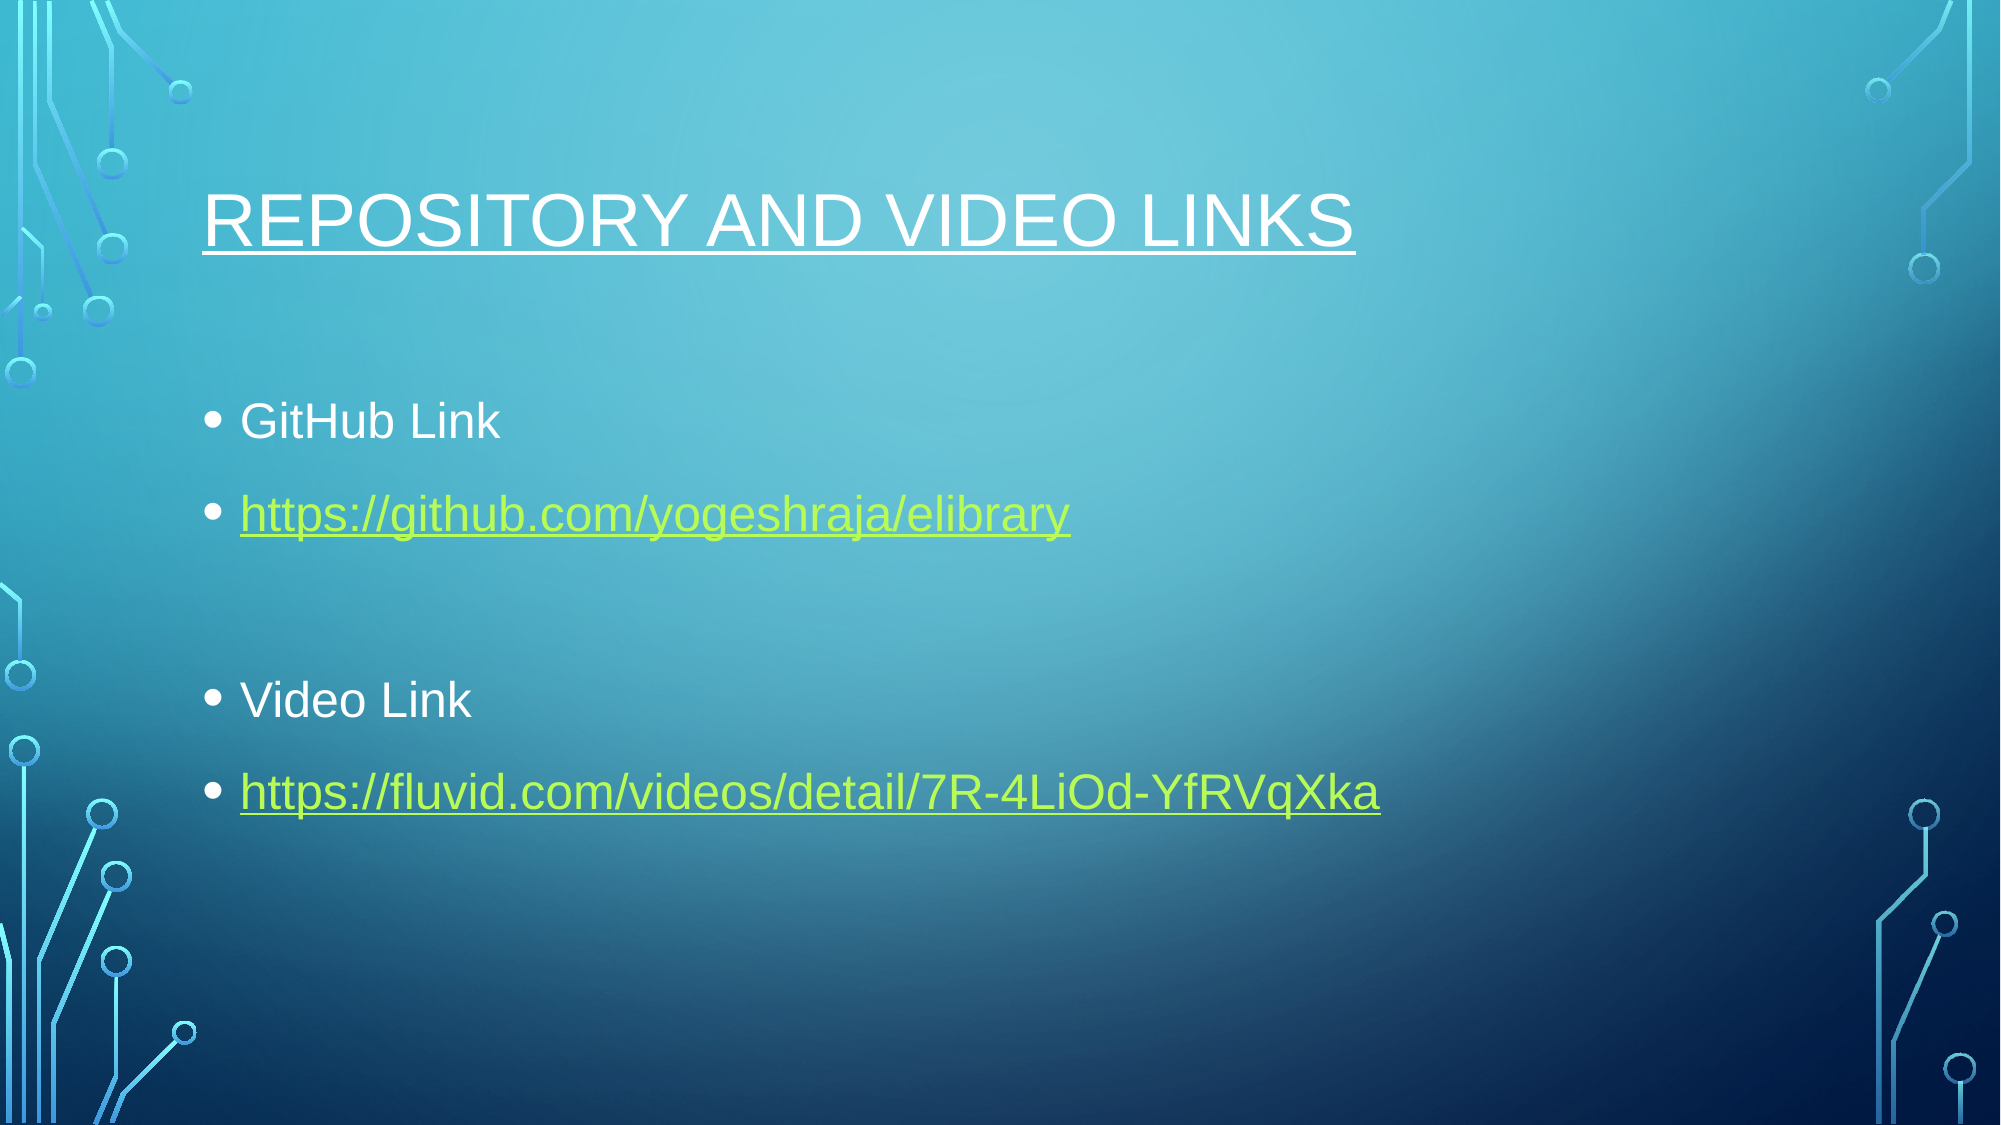

# REPOSITORY and video links
GitHub Link
https://github.com/yogeshraja/elibrary

Video Link
https://fluvid.com/videos/detail/7R-4LiOd-YfRVqXka